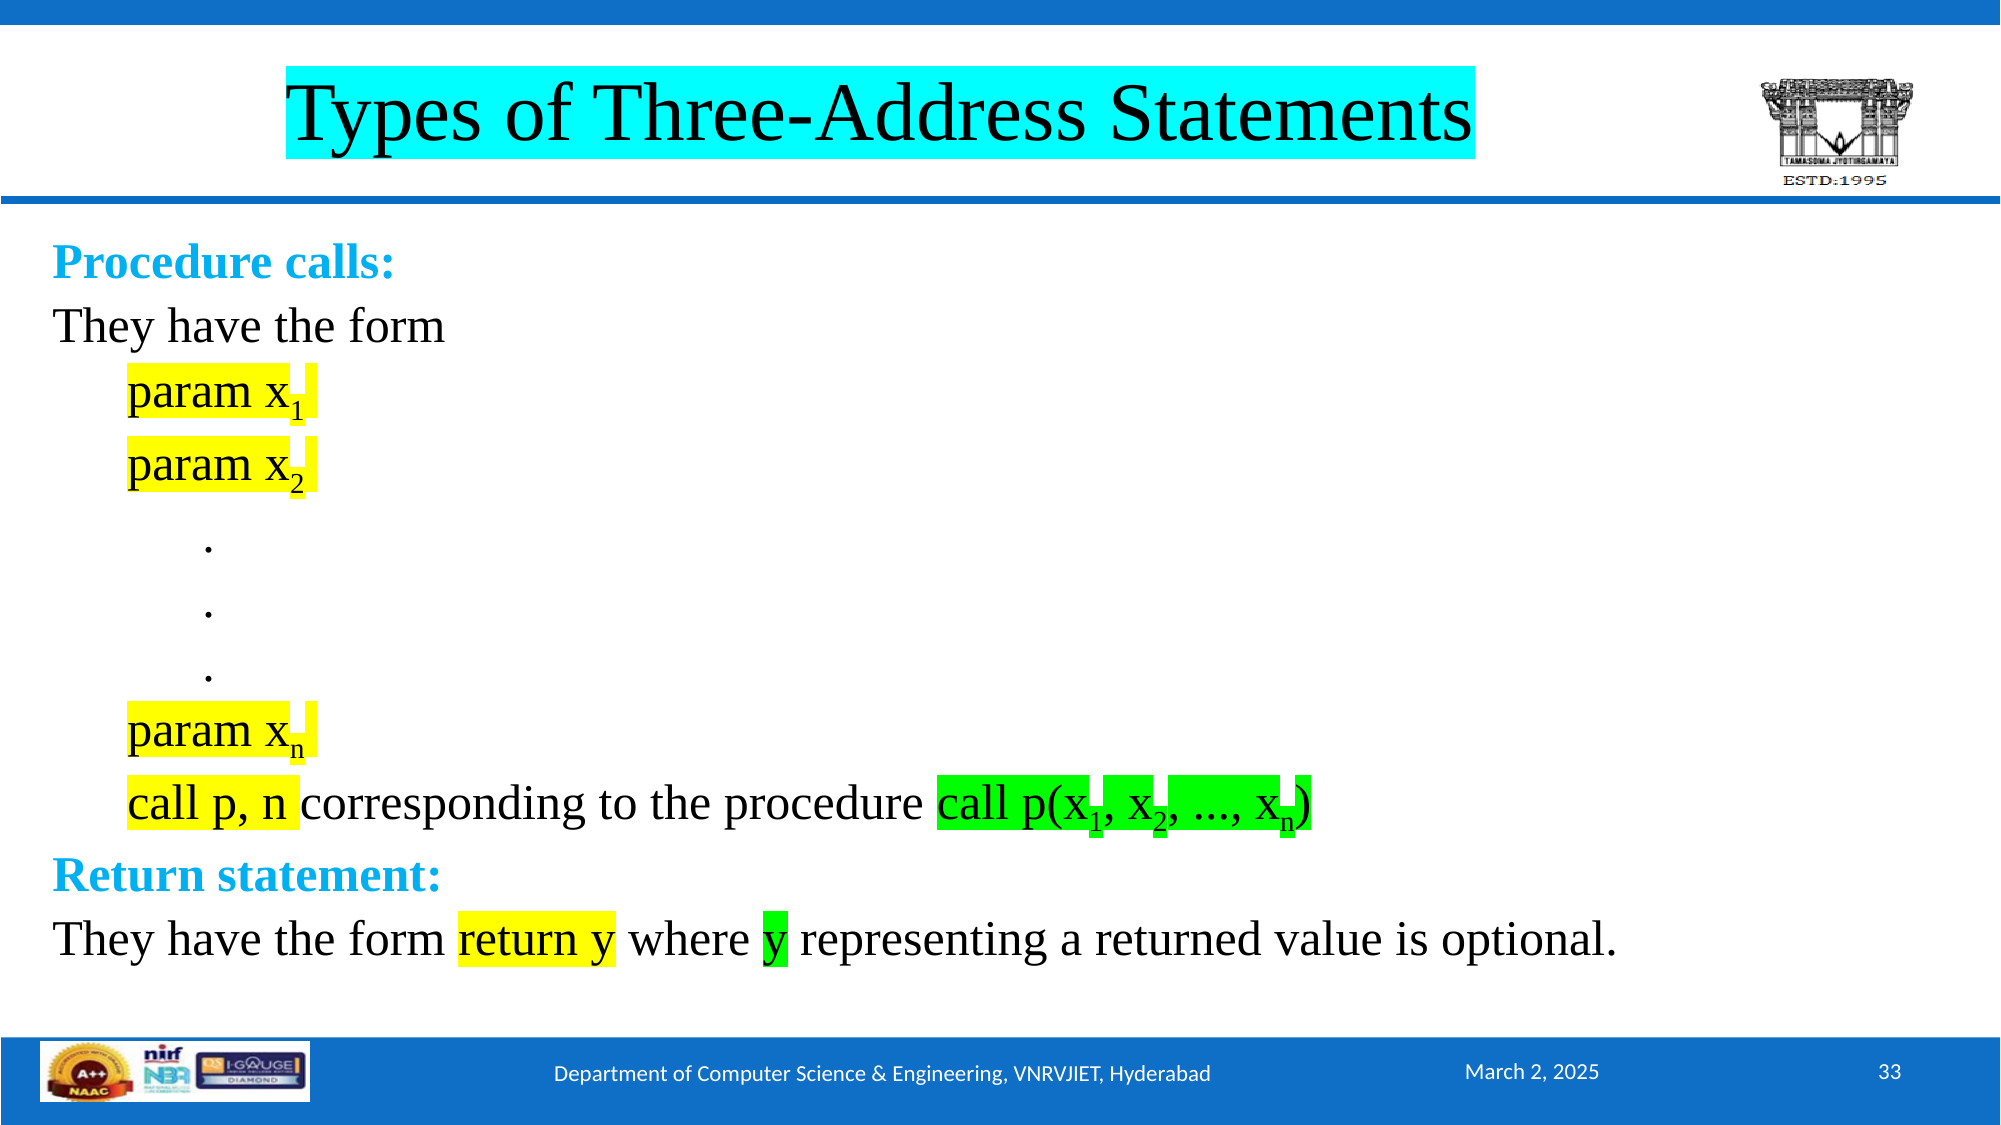

Types of Three-Address Statements
Procedure calls:
They have the form
param x1
param x2
.
.
.
param xn
call p, n corresponding to the procedure call p(x1, x2, ..., xn)
Return statement:
They have the form return y where y representing a returned value is optional.

March 2, 2025
33
Department of Computer Science & Engineering, VNRVJIET, Hyderabad